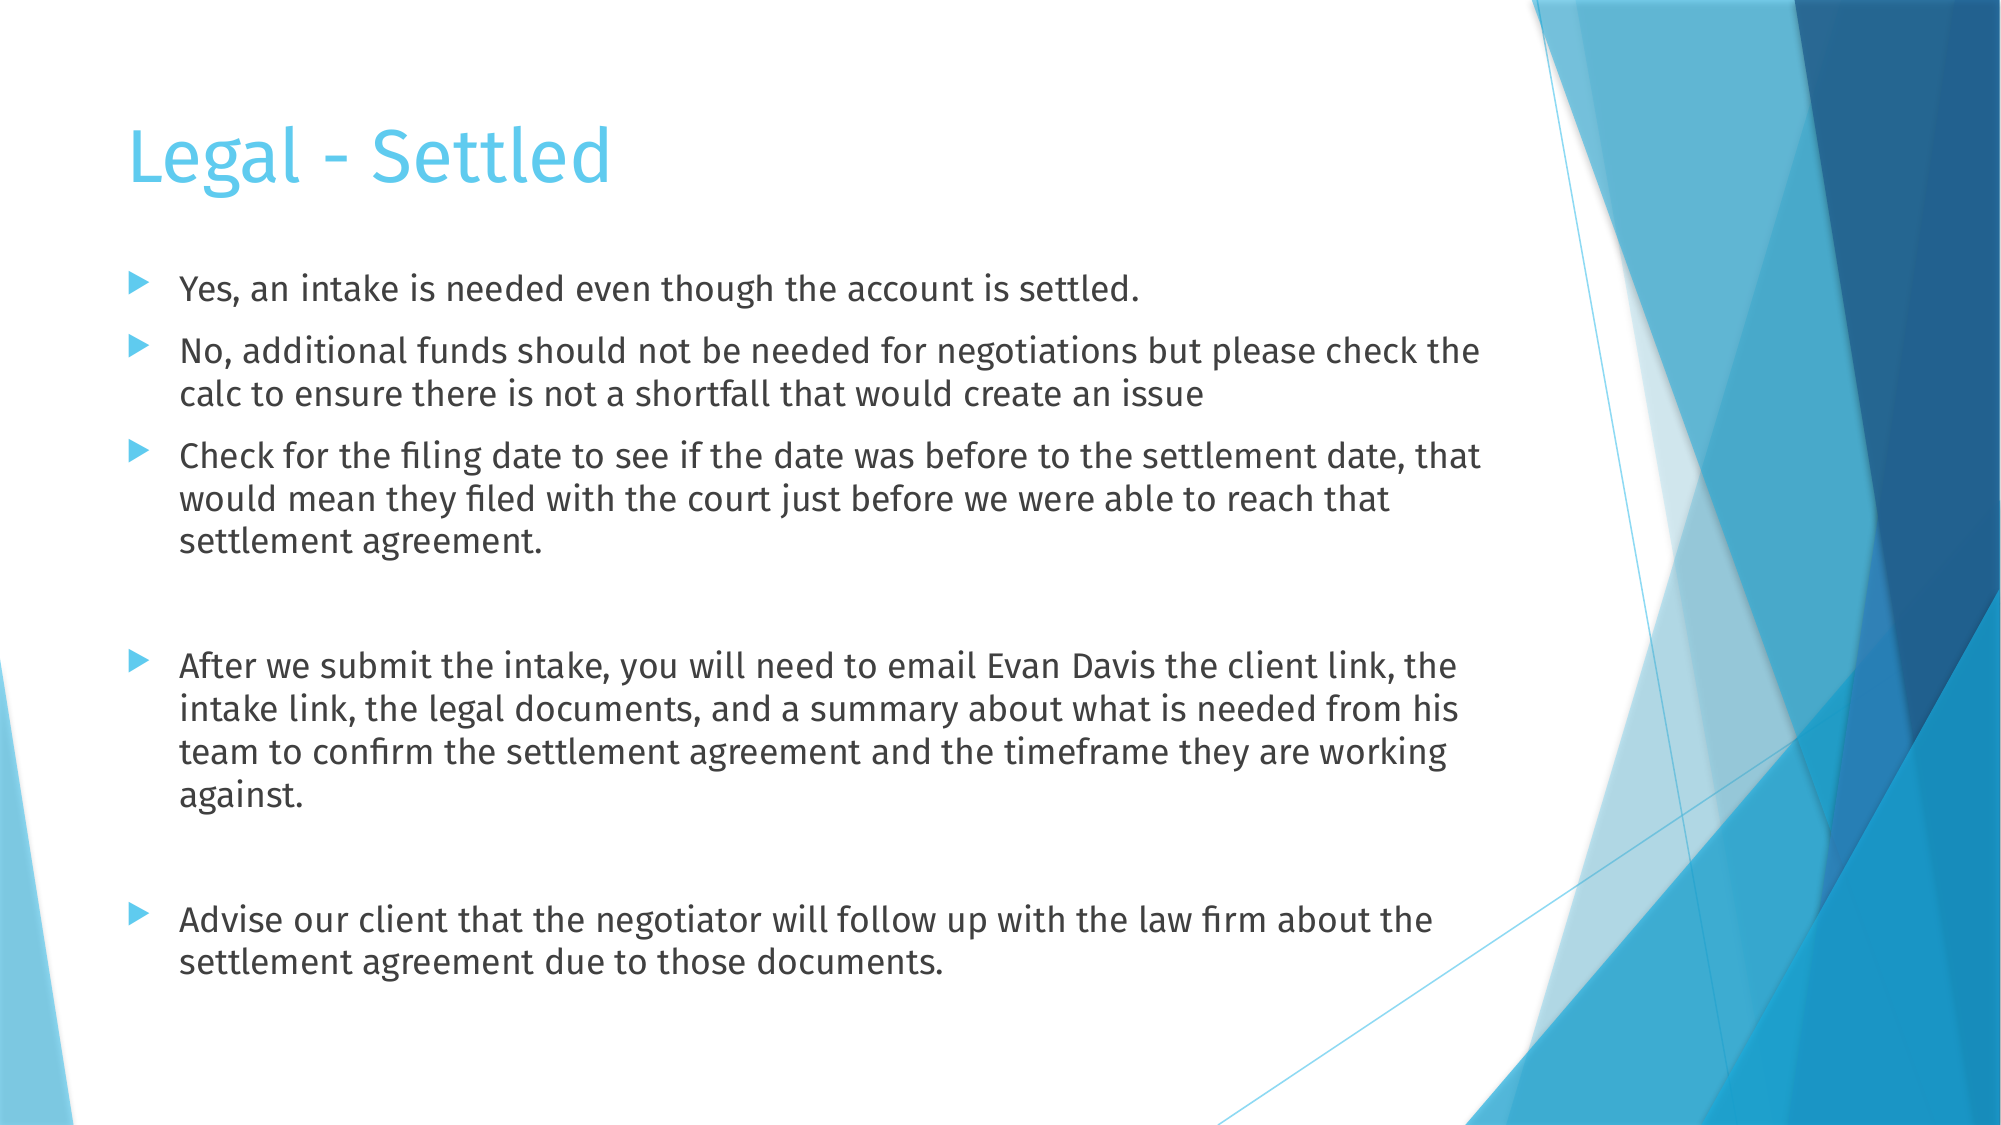

# Legal - Settled
Yes, an intake is needed even though the account is settled.
No, additional funds should not be needed for negotiations but please check the calc to ensure there is not a shortfall that would create an issue
Check for the filing date to see if the date was before to the settlement date, that would mean they filed with the court just before we were able to reach that settlement agreement.

After we submit the intake, you will need to email Evan Davis the client link, the intake link, the legal documents, and a summary about what is needed from his team to confirm the settlement agreement and the timeframe they are working against.

Advise our client that the negotiator will follow up with the law firm about the settlement agreement due to those documents.